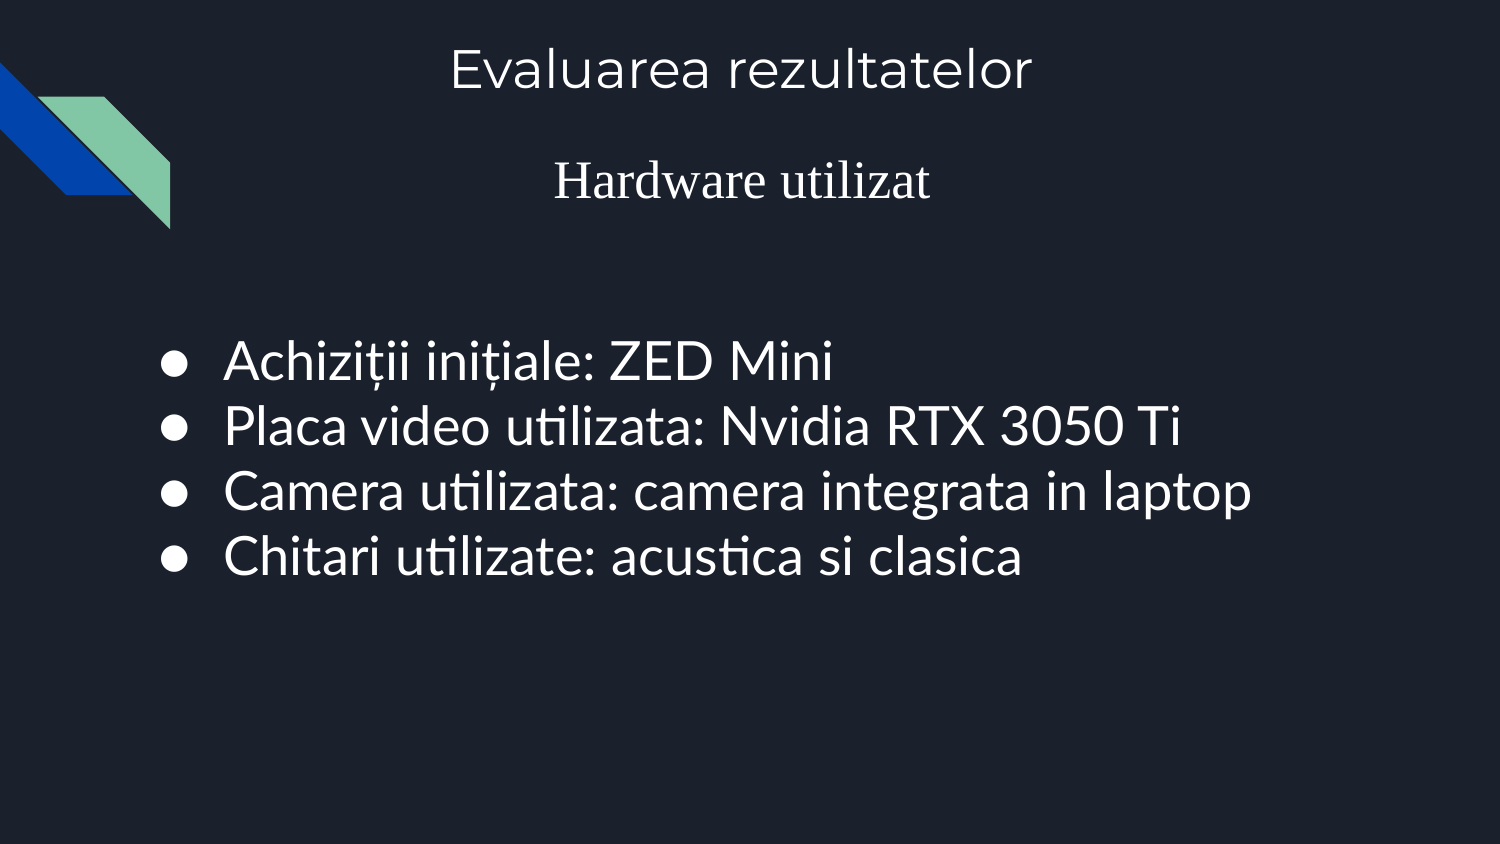

# Evaluarea rezultatelor
Hardware utilizat
Achiziții inițiale: ZED Mini
Placa video utilizata: Nvidia RTX 3050 Ti
Camera utilizata: camera integrata in laptop
Chitari utilizate: acustica si clasica